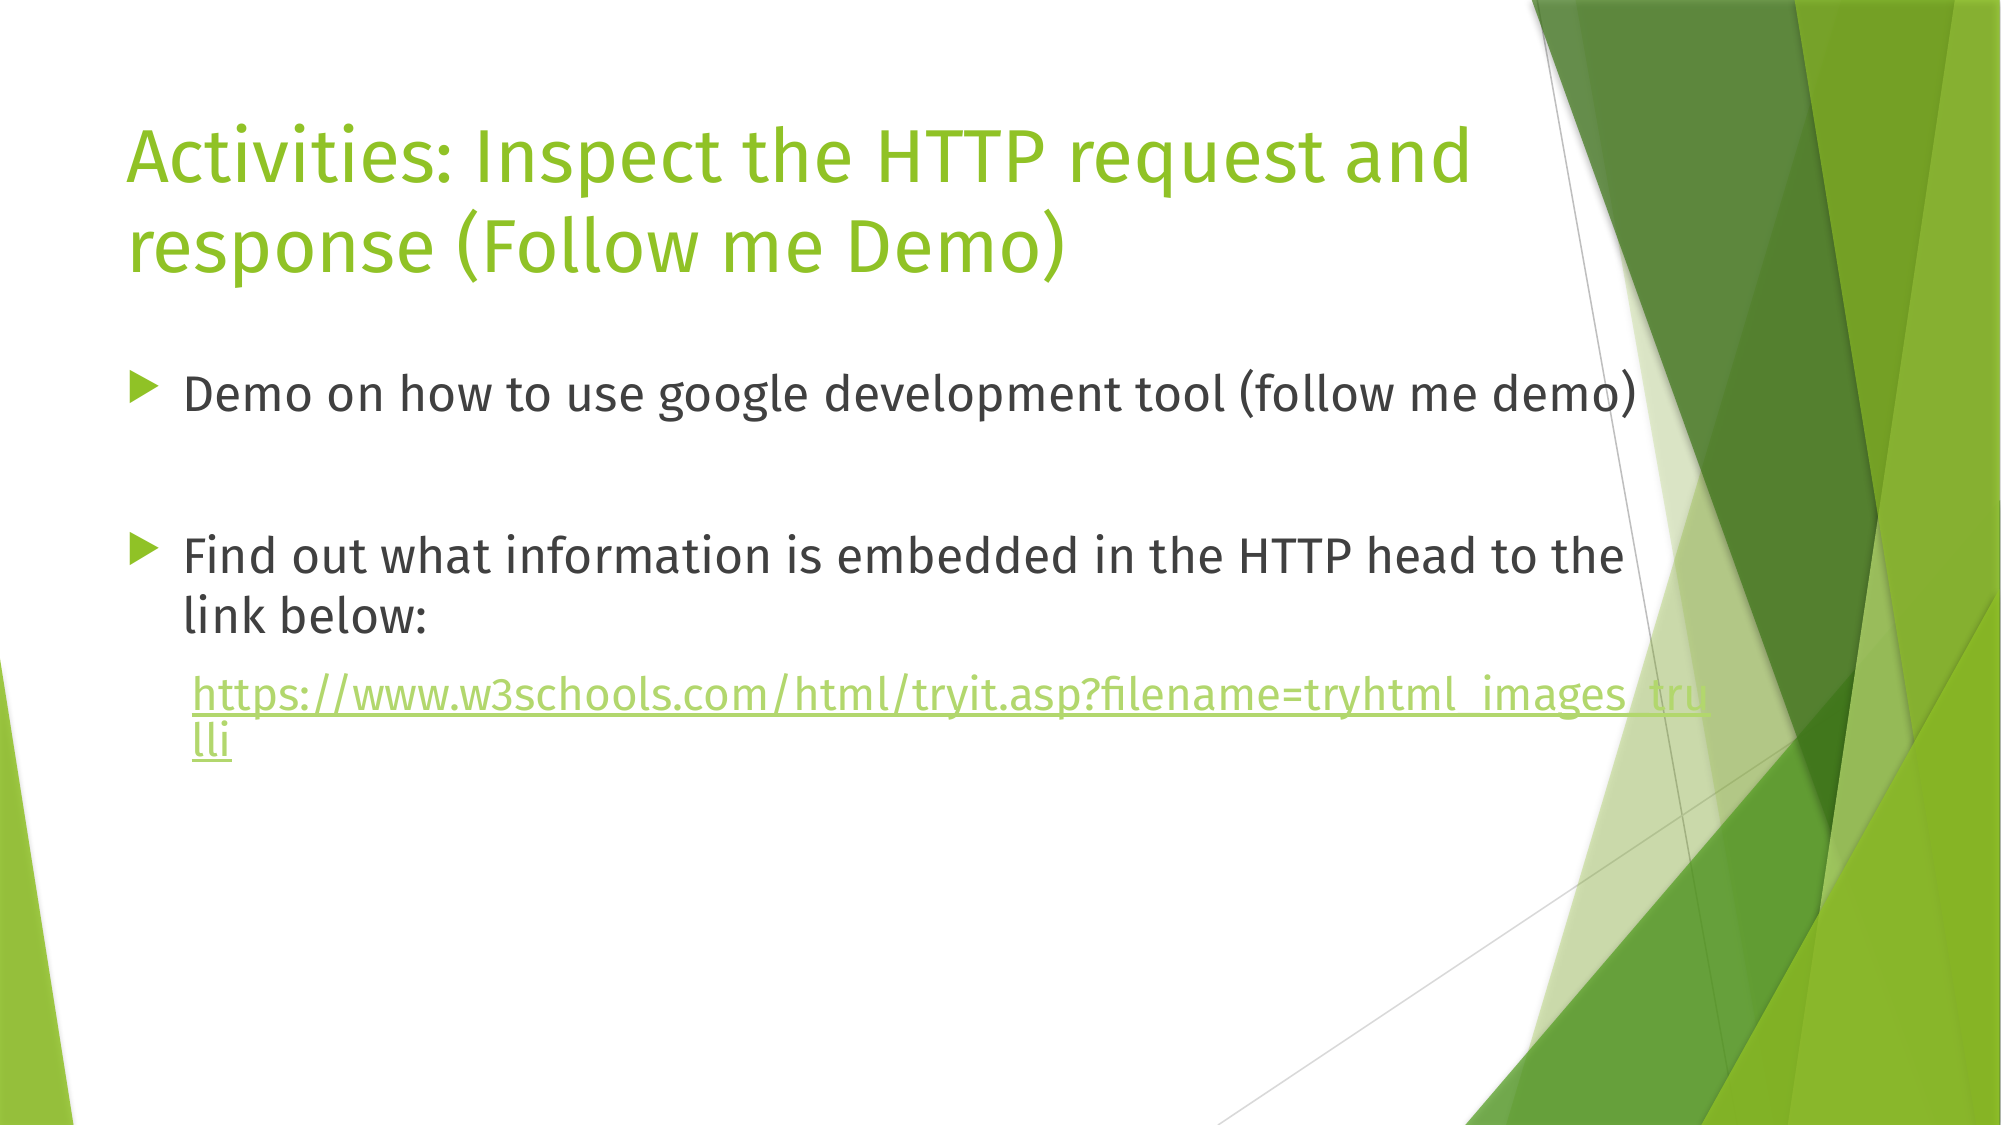

# Activities: Inspect the HTTP request and response (Follow me Demo)
Demo on how to use google development tool (follow me demo)

Find out what information is embedded in the HTTP head to the link below:
https://www.w3schools.com/html/tryit.asp?filename=tryhtml_images_trulli